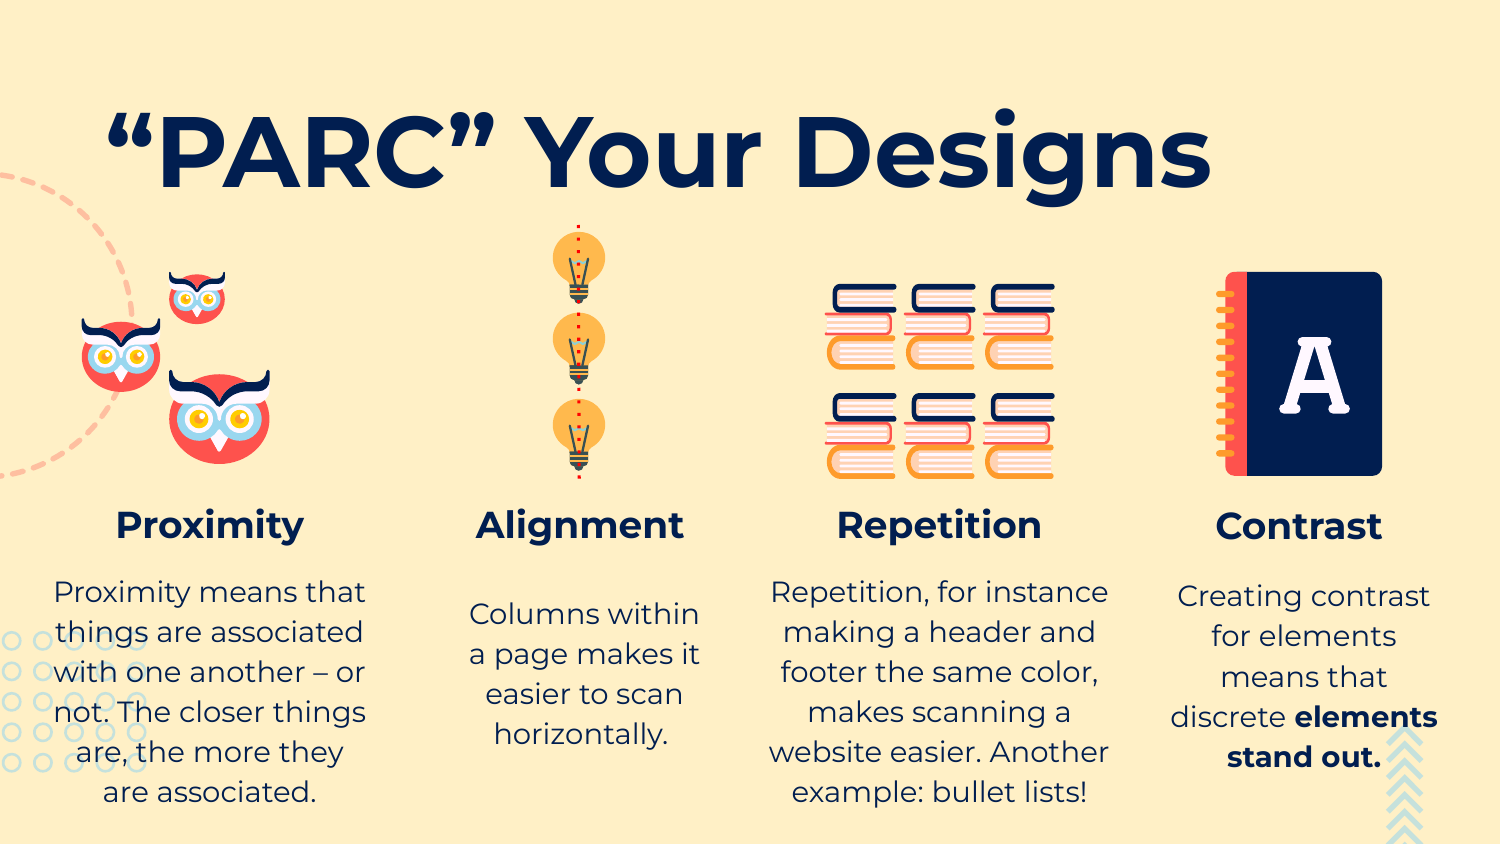

“PARC” Your Designs

Alignment
Proximity
Repetition
Contrast
Proximity means that things are associated with one another – or not. The closer things are, the more they are associated.
Repetition, for instance making a header and footer the same color, makes scanning a website easier. Another example: bullet lists!
Creating contrast for elements means that discrete elements stand out.
Columns within a page makes it easier to scan horizontally.